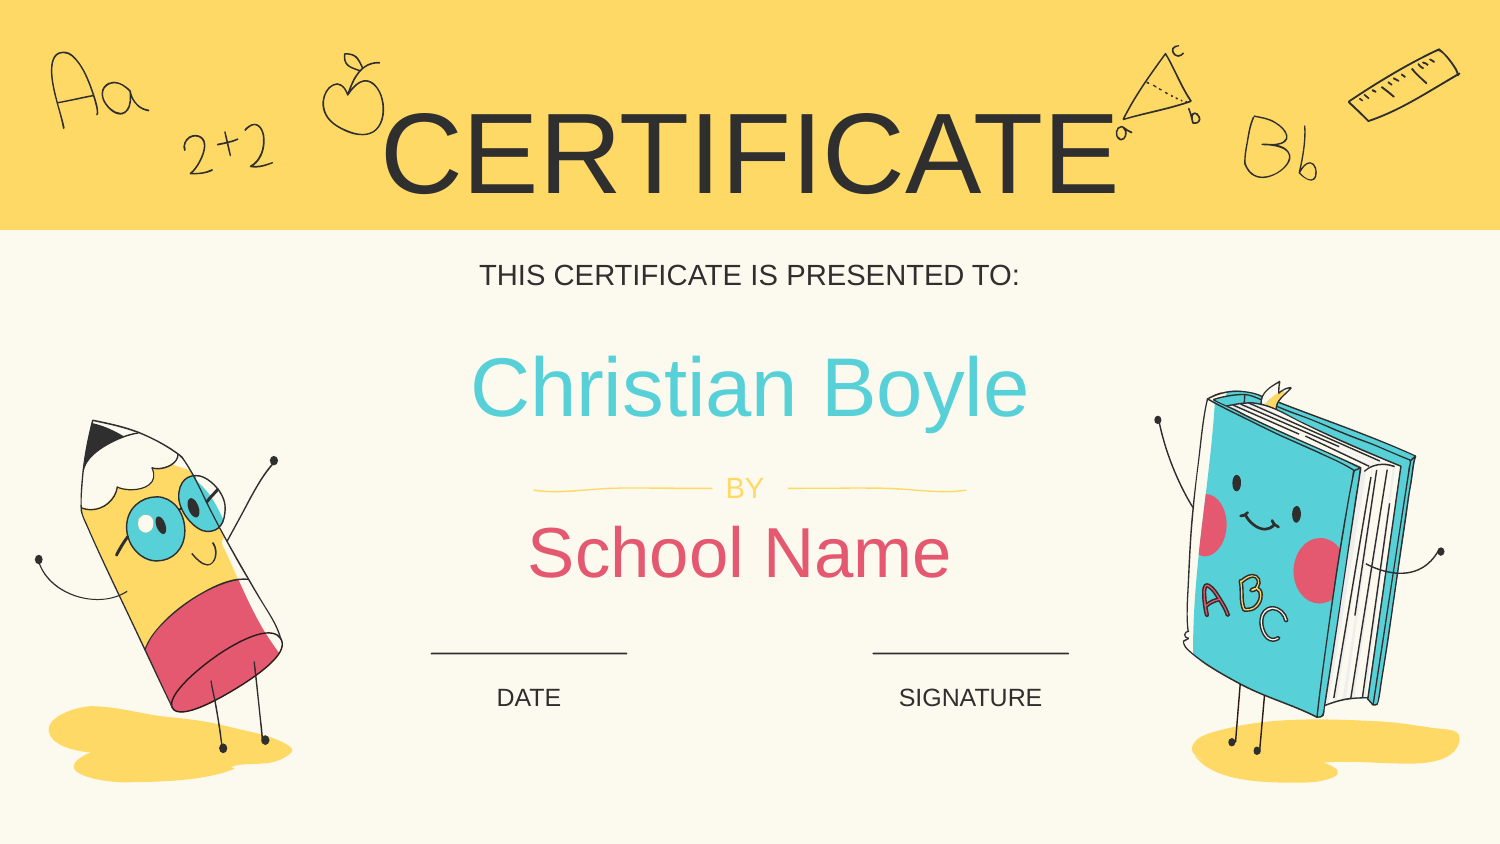

# CERTIFICATE
THIS CERTIFICATE IS PRESENTED TO:
Christian Boyle

BY

School Name

DATE
SIGNATURE